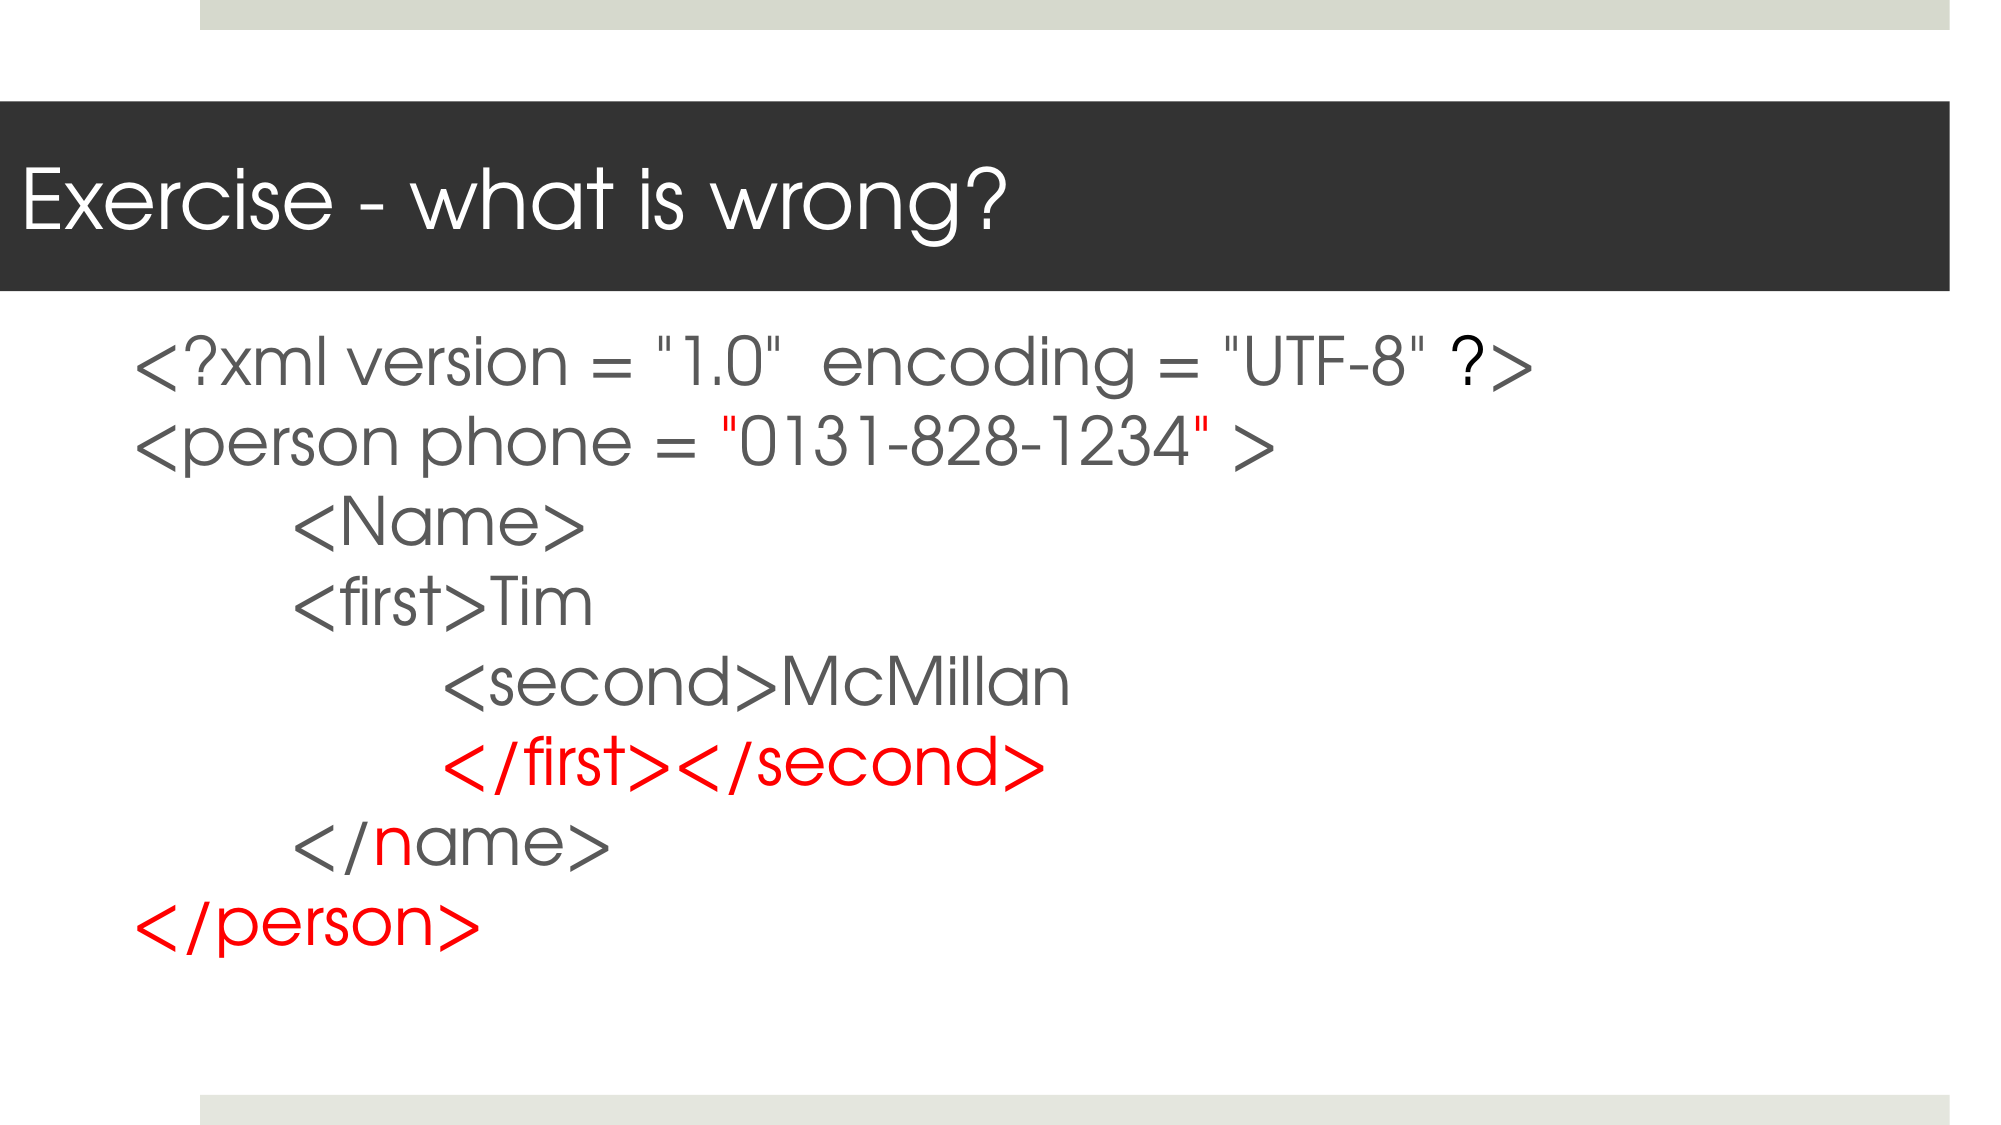

# Exercise - what is wrong?
<?xml version = "1.0"  encoding = "UTF-8" ?>
<person phone = "0131-828-1234" >
   	<Name>
        	<first>Tim
         	<second>McMillan
           	</first></second>
  	</name>
</person>